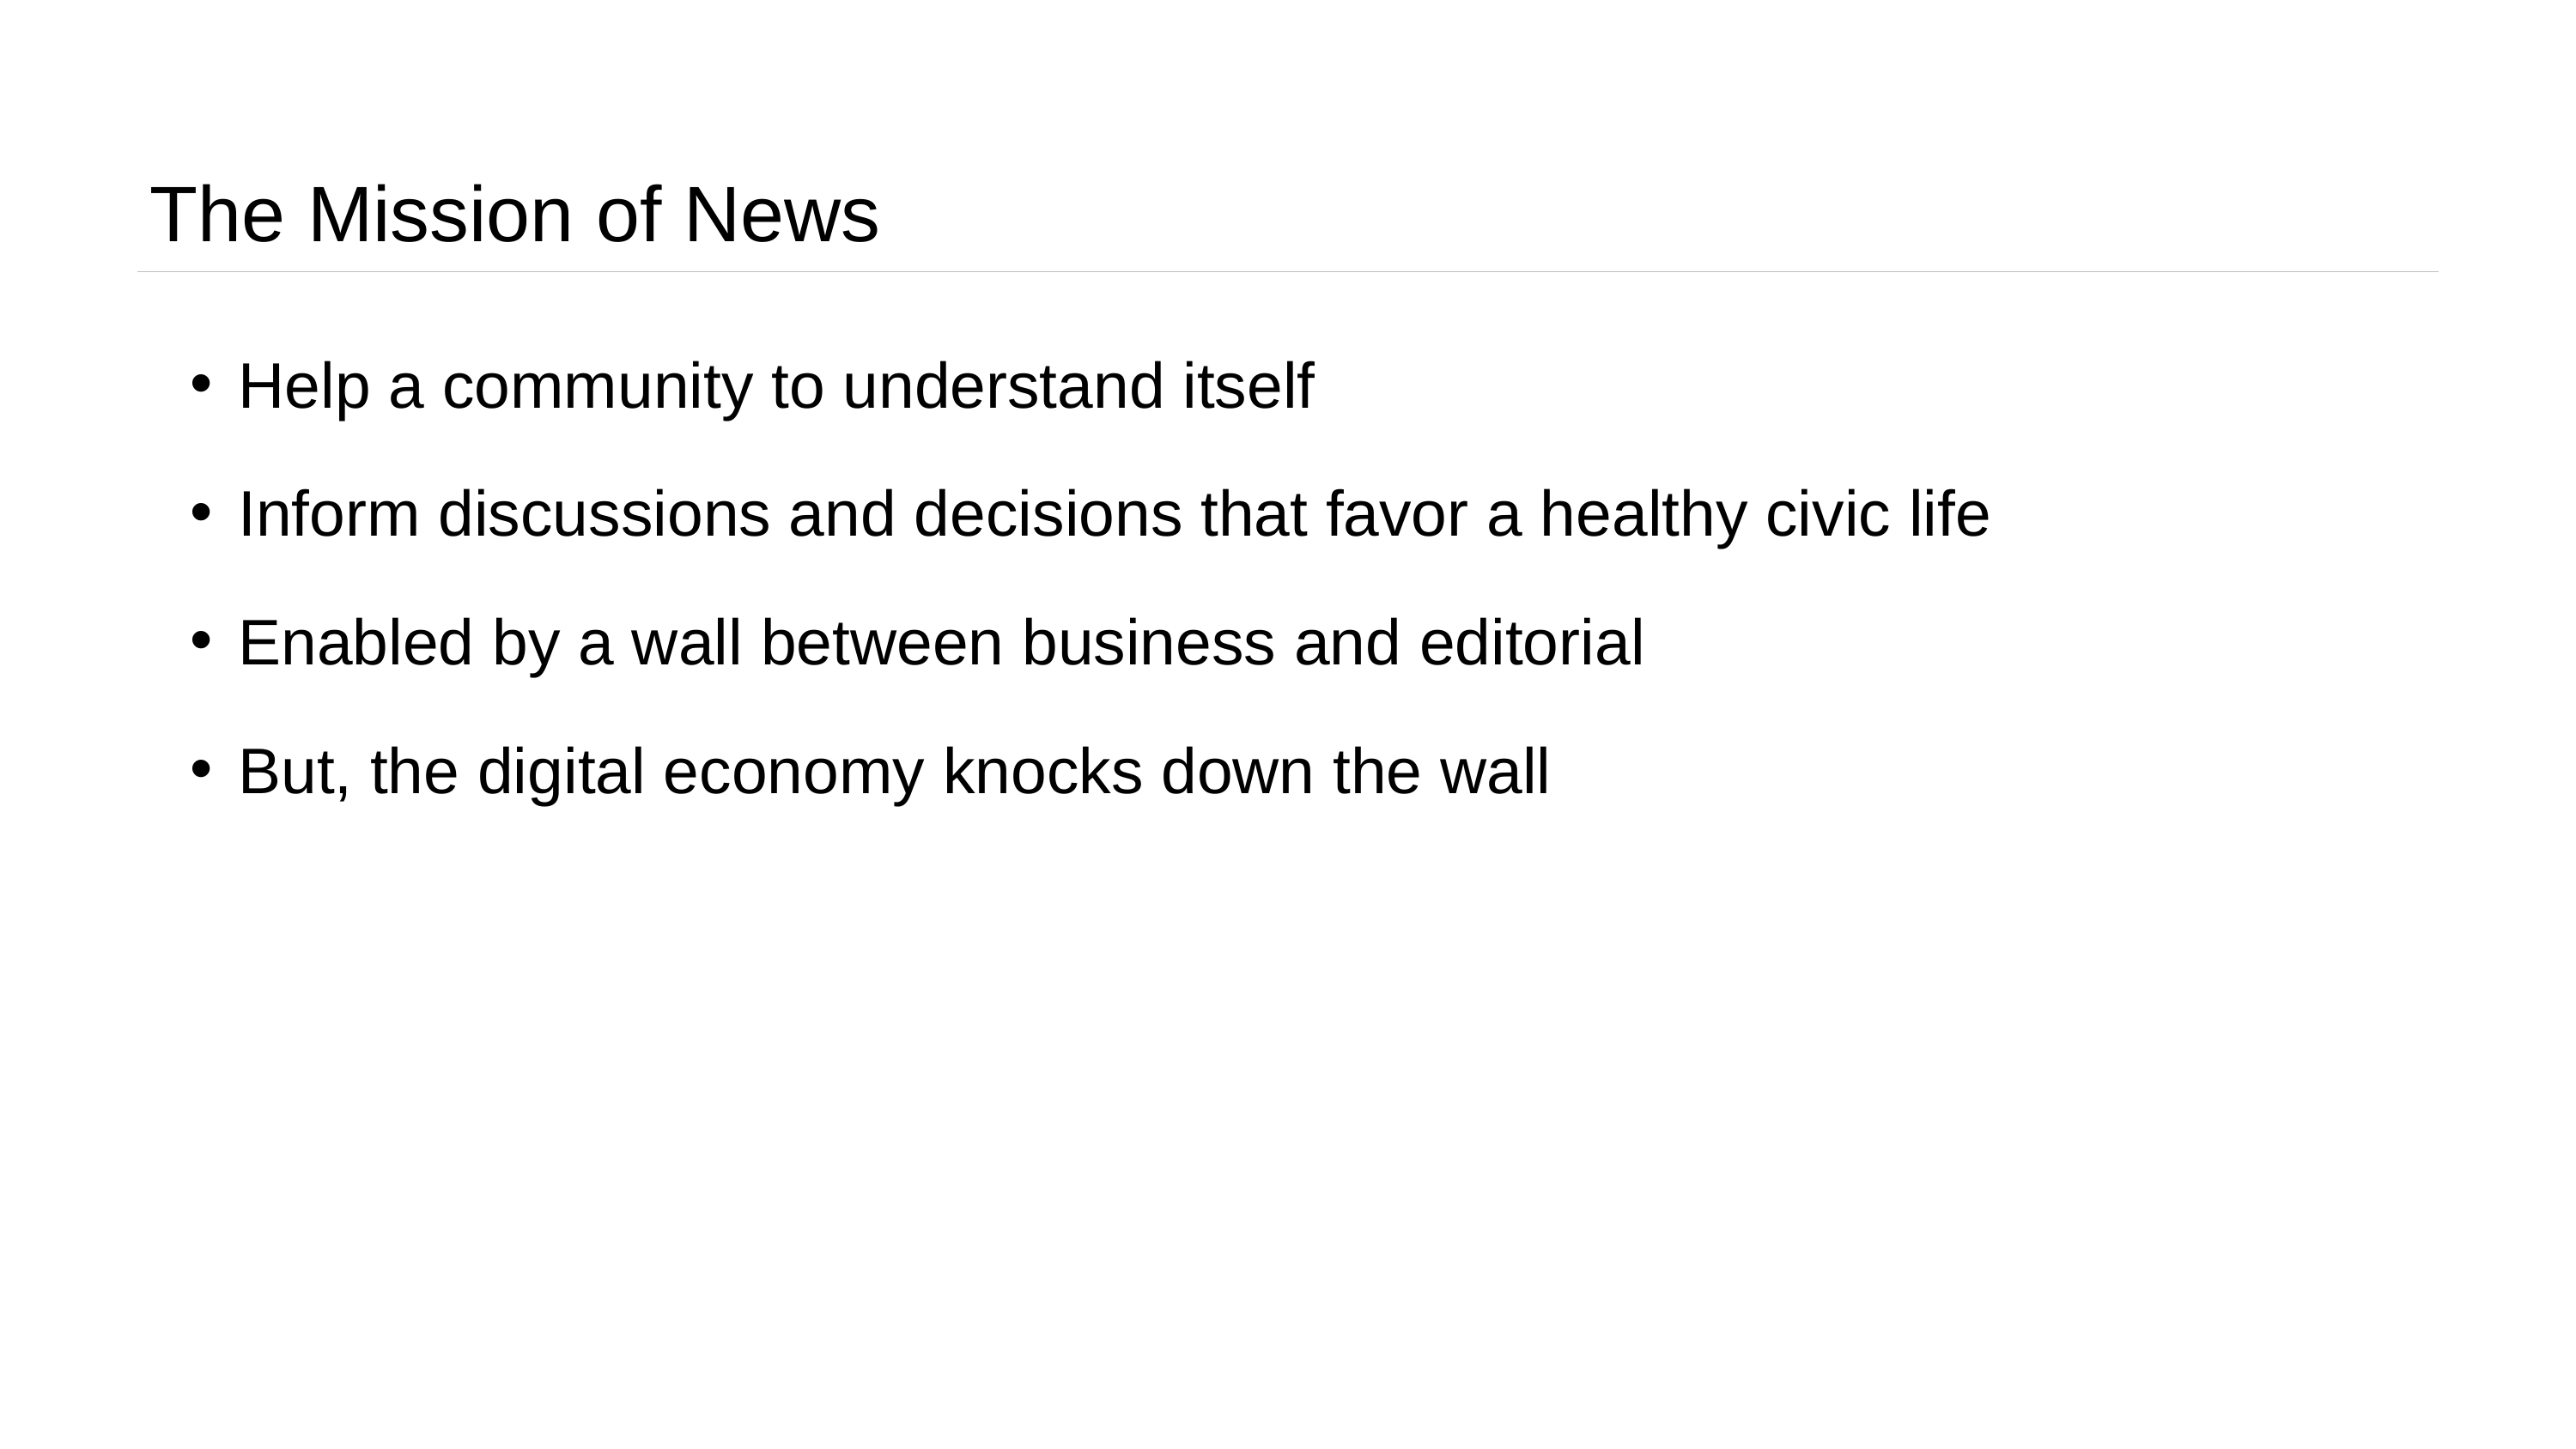

# The Mission of News
Help a community to understand itself
Inform discussions and decisions that favor a healthy civic life
Enabled by a wall between business and editorial
But, the digital economy knocks down the wall